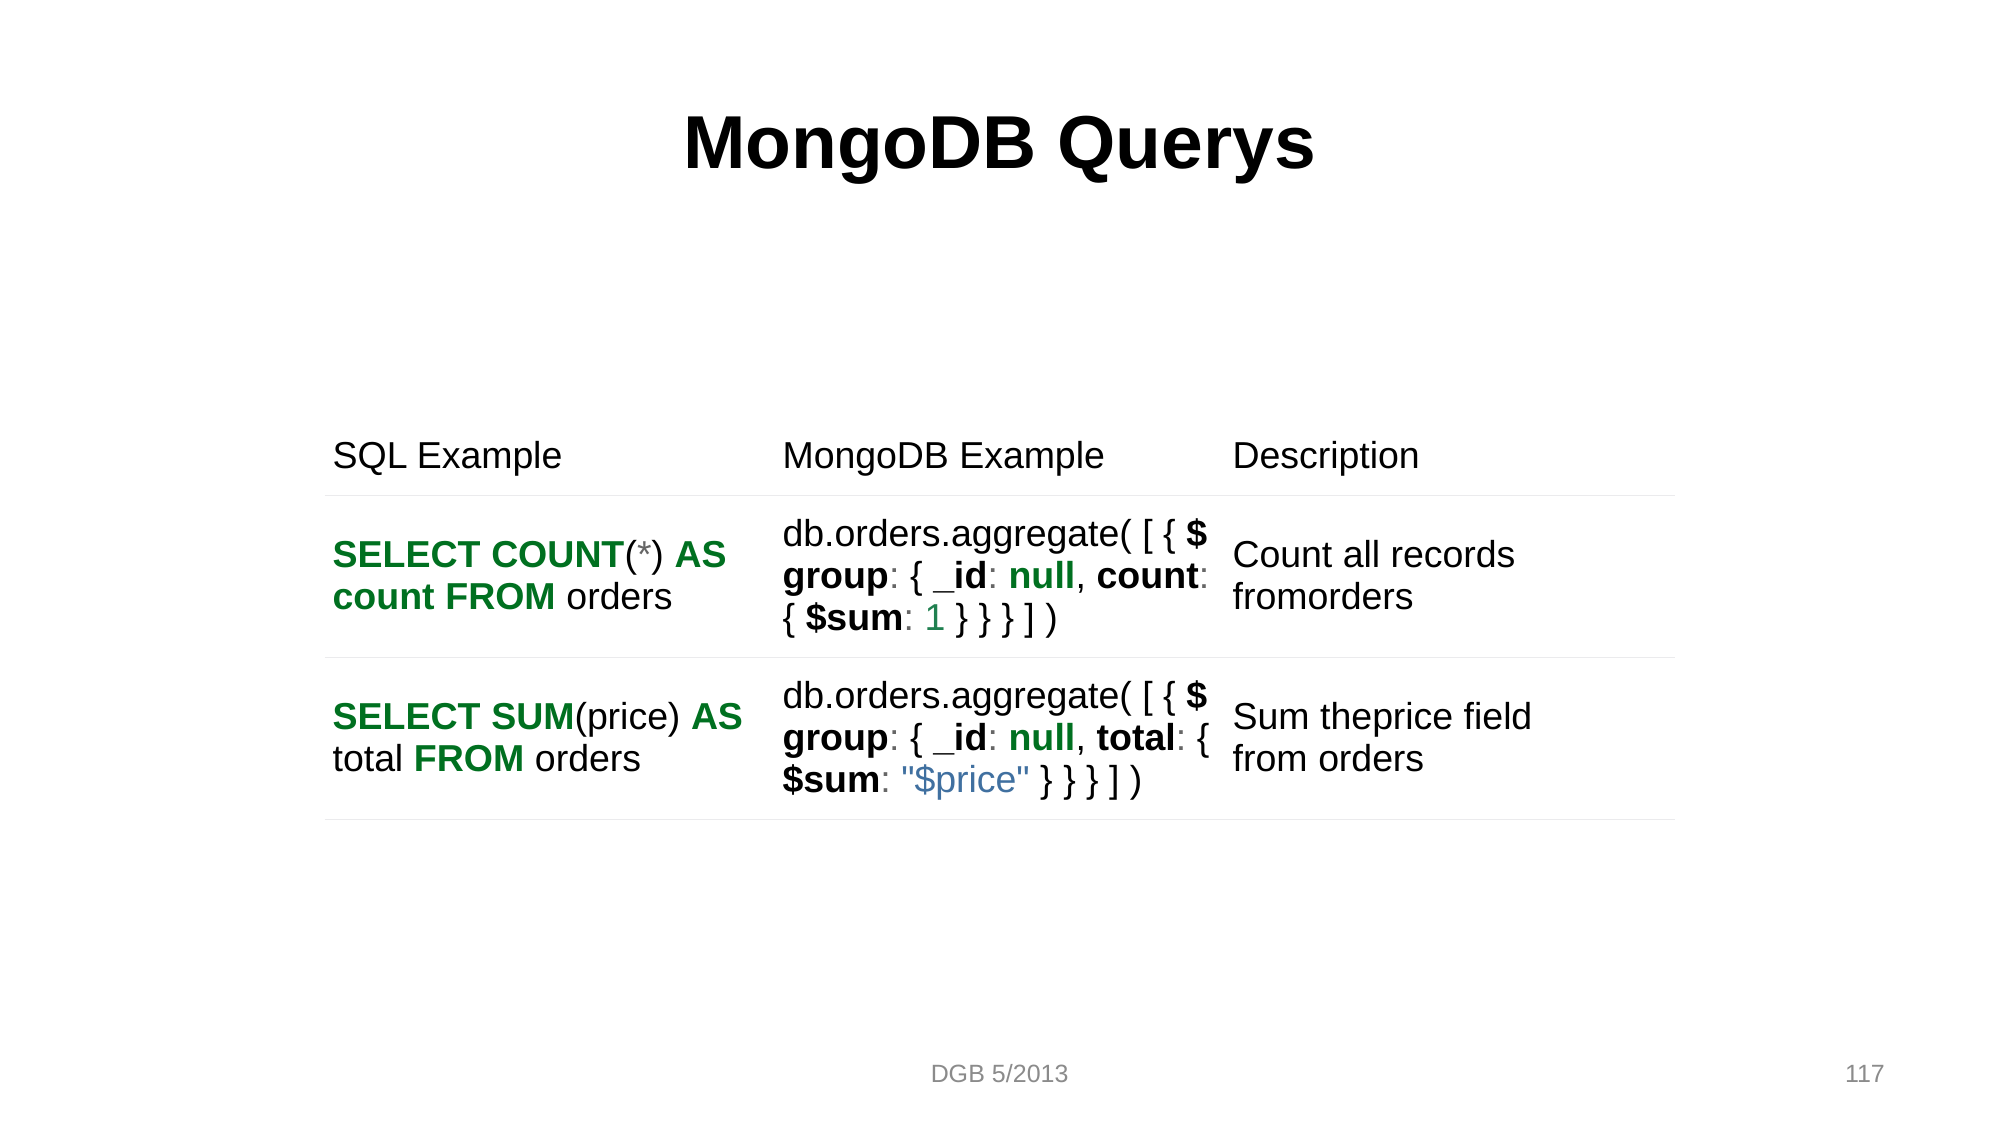

# MongoDB Querys
| SQL Example | MongoDB Example | Description |
| --- | --- | --- |
| SELECT COUNT(\*) AS count FROM orders | db.orders.aggregate( [ { $group: { \_id: null, count: { $sum: 1 } } } ] ) | Count all records fromorders |
| SELECT SUM(price) AS total FROM orders | db.orders.aggregate( [ { $group: { \_id: null, total: { $sum: "$price" } } } ] ) | Sum theprice field from orders |
DGB 5/2013
117